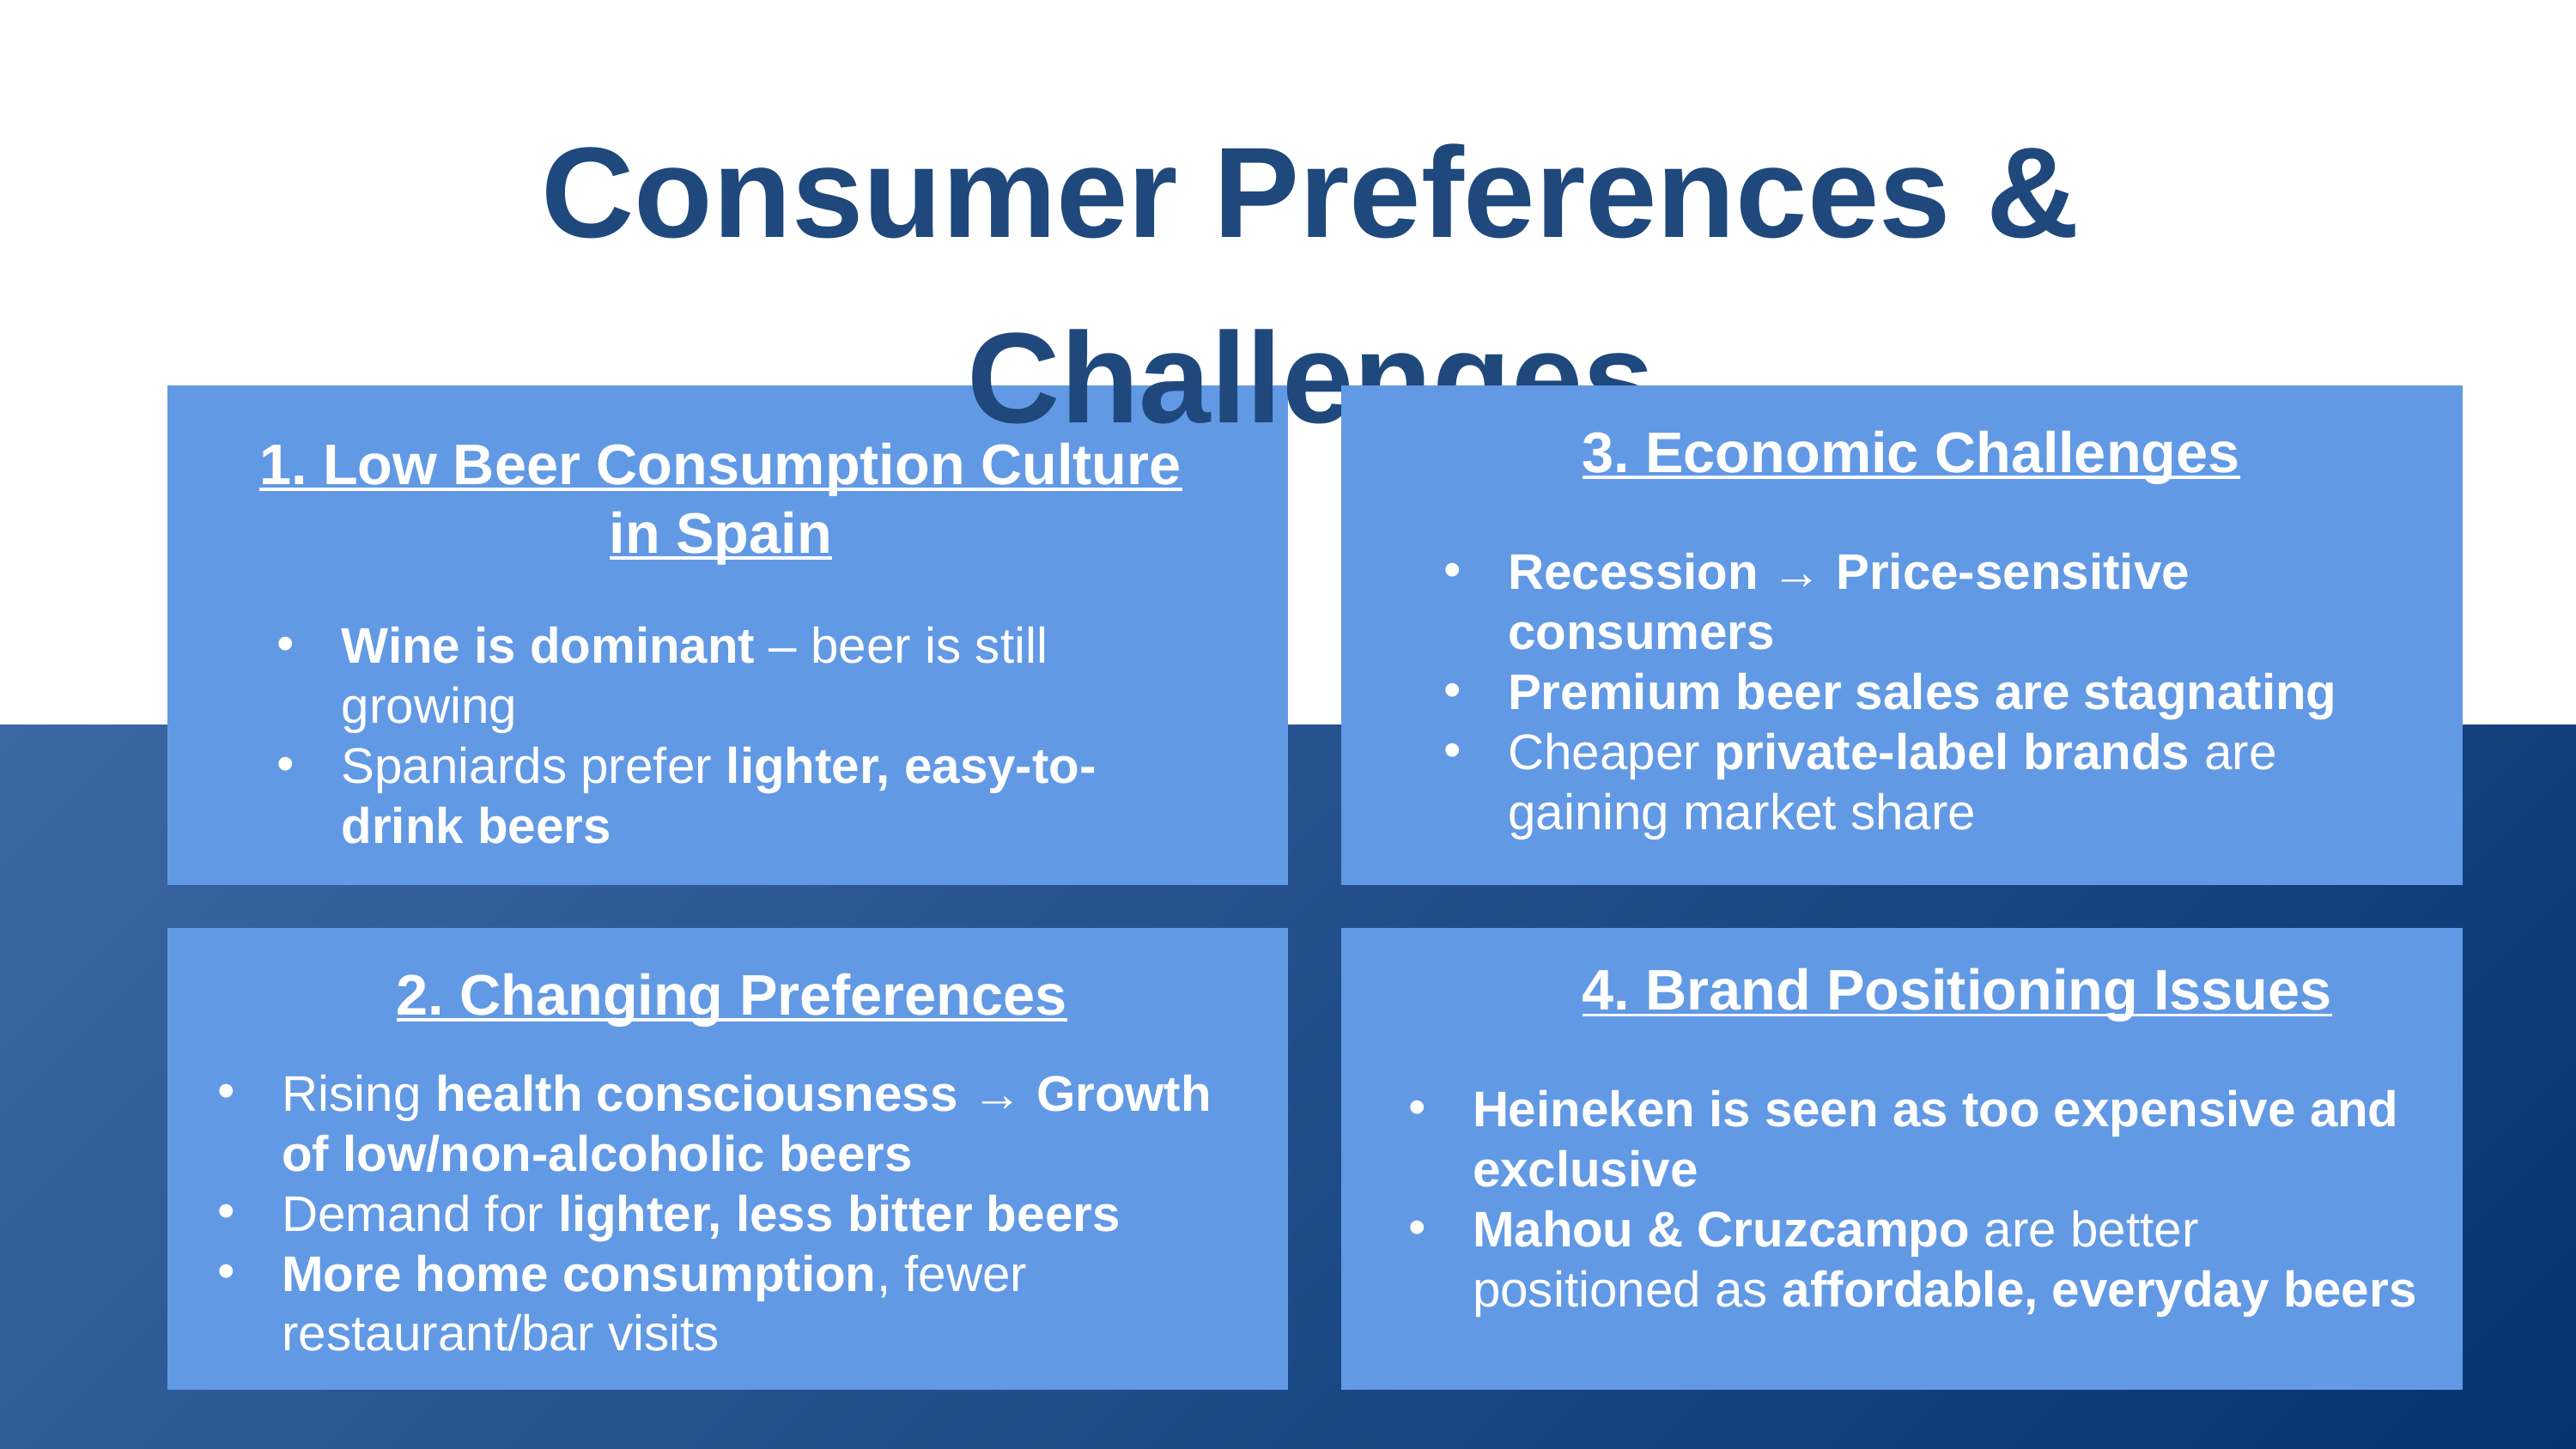

Consumer Preferences & Challenges

3. Economic Challenges
1. Low Beer Consumption Culture in Spain
Recession → Price-sensitive consumers
Premium beer sales are stagnating
Cheaper private-label brands are gaining market share
Wine is dominant – beer is still growing
Spaniards prefer lighter, easy-to-drink beers

4. Brand Positioning Issues
2. Changing Preferences

Rising health consciousness → Growth of low/non-alcoholic beers
Demand for lighter, less bitter beers
More home consumption, fewer restaurant/bar visits
Heineken is seen as too expensive and exclusive
Mahou & Cruzcampo are better positioned as affordable, everyday beers